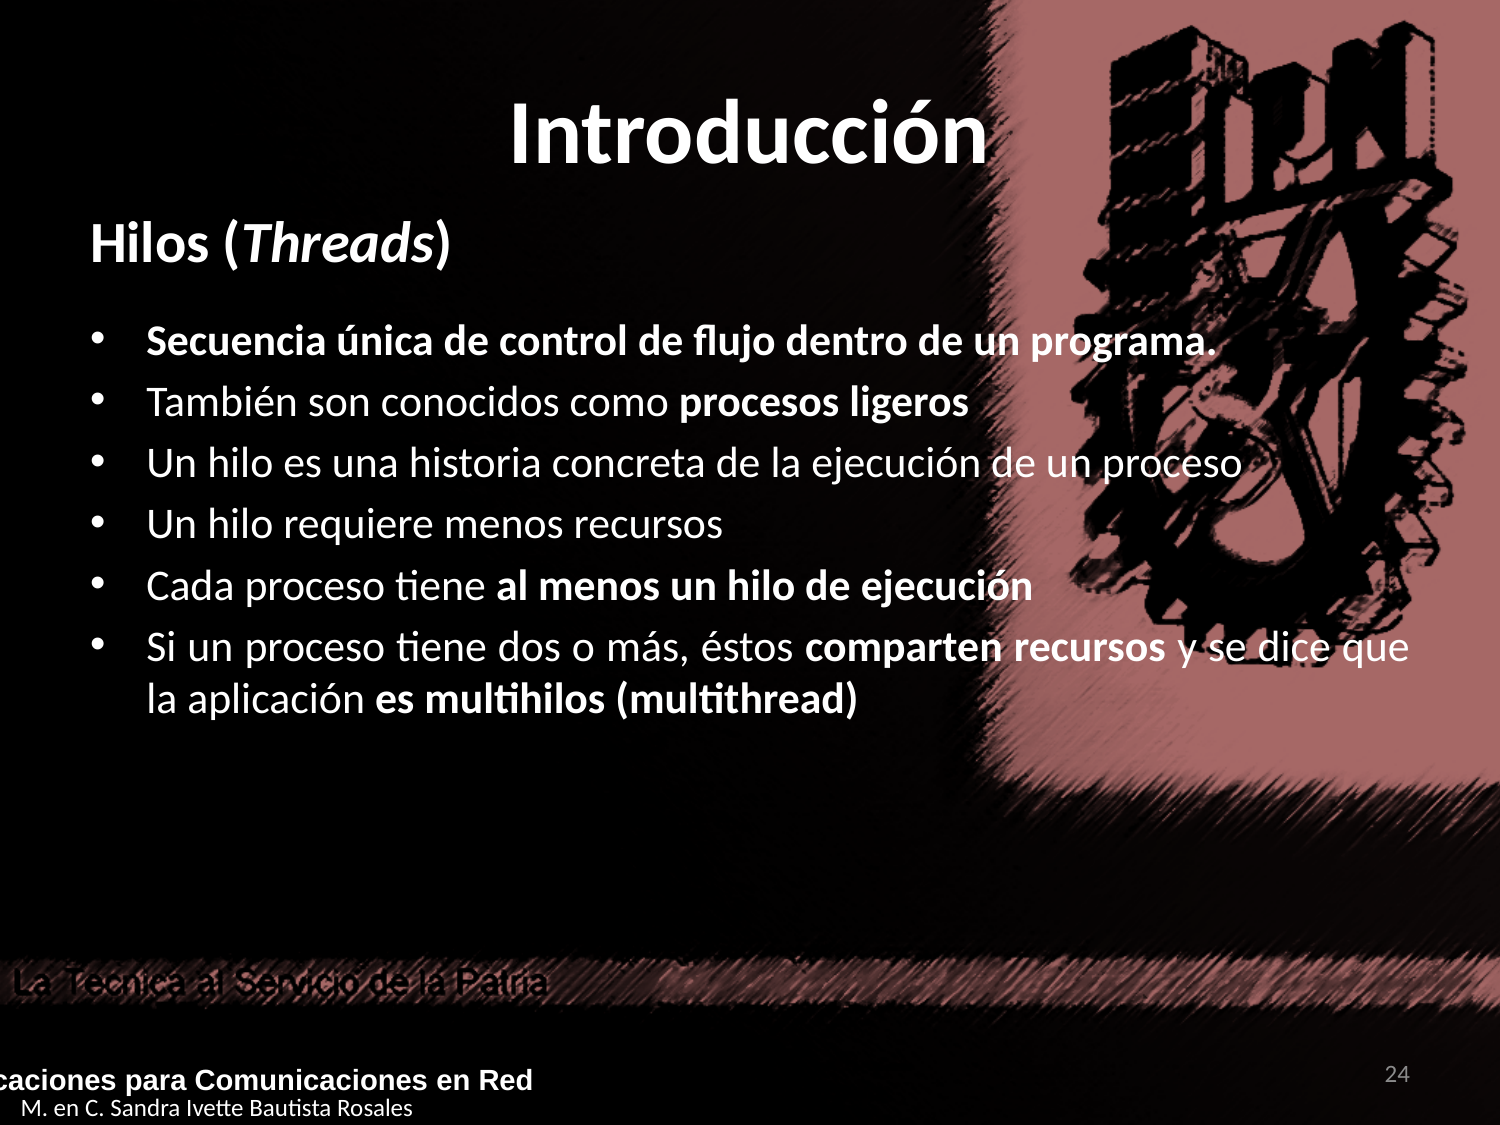

# Introducción
Hilos (Threads)

Secuencia única de control de flujo dentro de un programa.
También son conocidos como procesos ligeros
Un hilo es una historia concreta de la ejecución de un proceso
Un hilo requiere menos recursos
Cada proceso tiene al menos un hilo de ejecución
Si un proceso tiene dos o más, éstos comparten recursos y se dice que la aplicación es multihilos (multithread)
24
Aplicaciones para Comunicaciones en Red
M. en C. Sandra Ivette Bautista Rosales